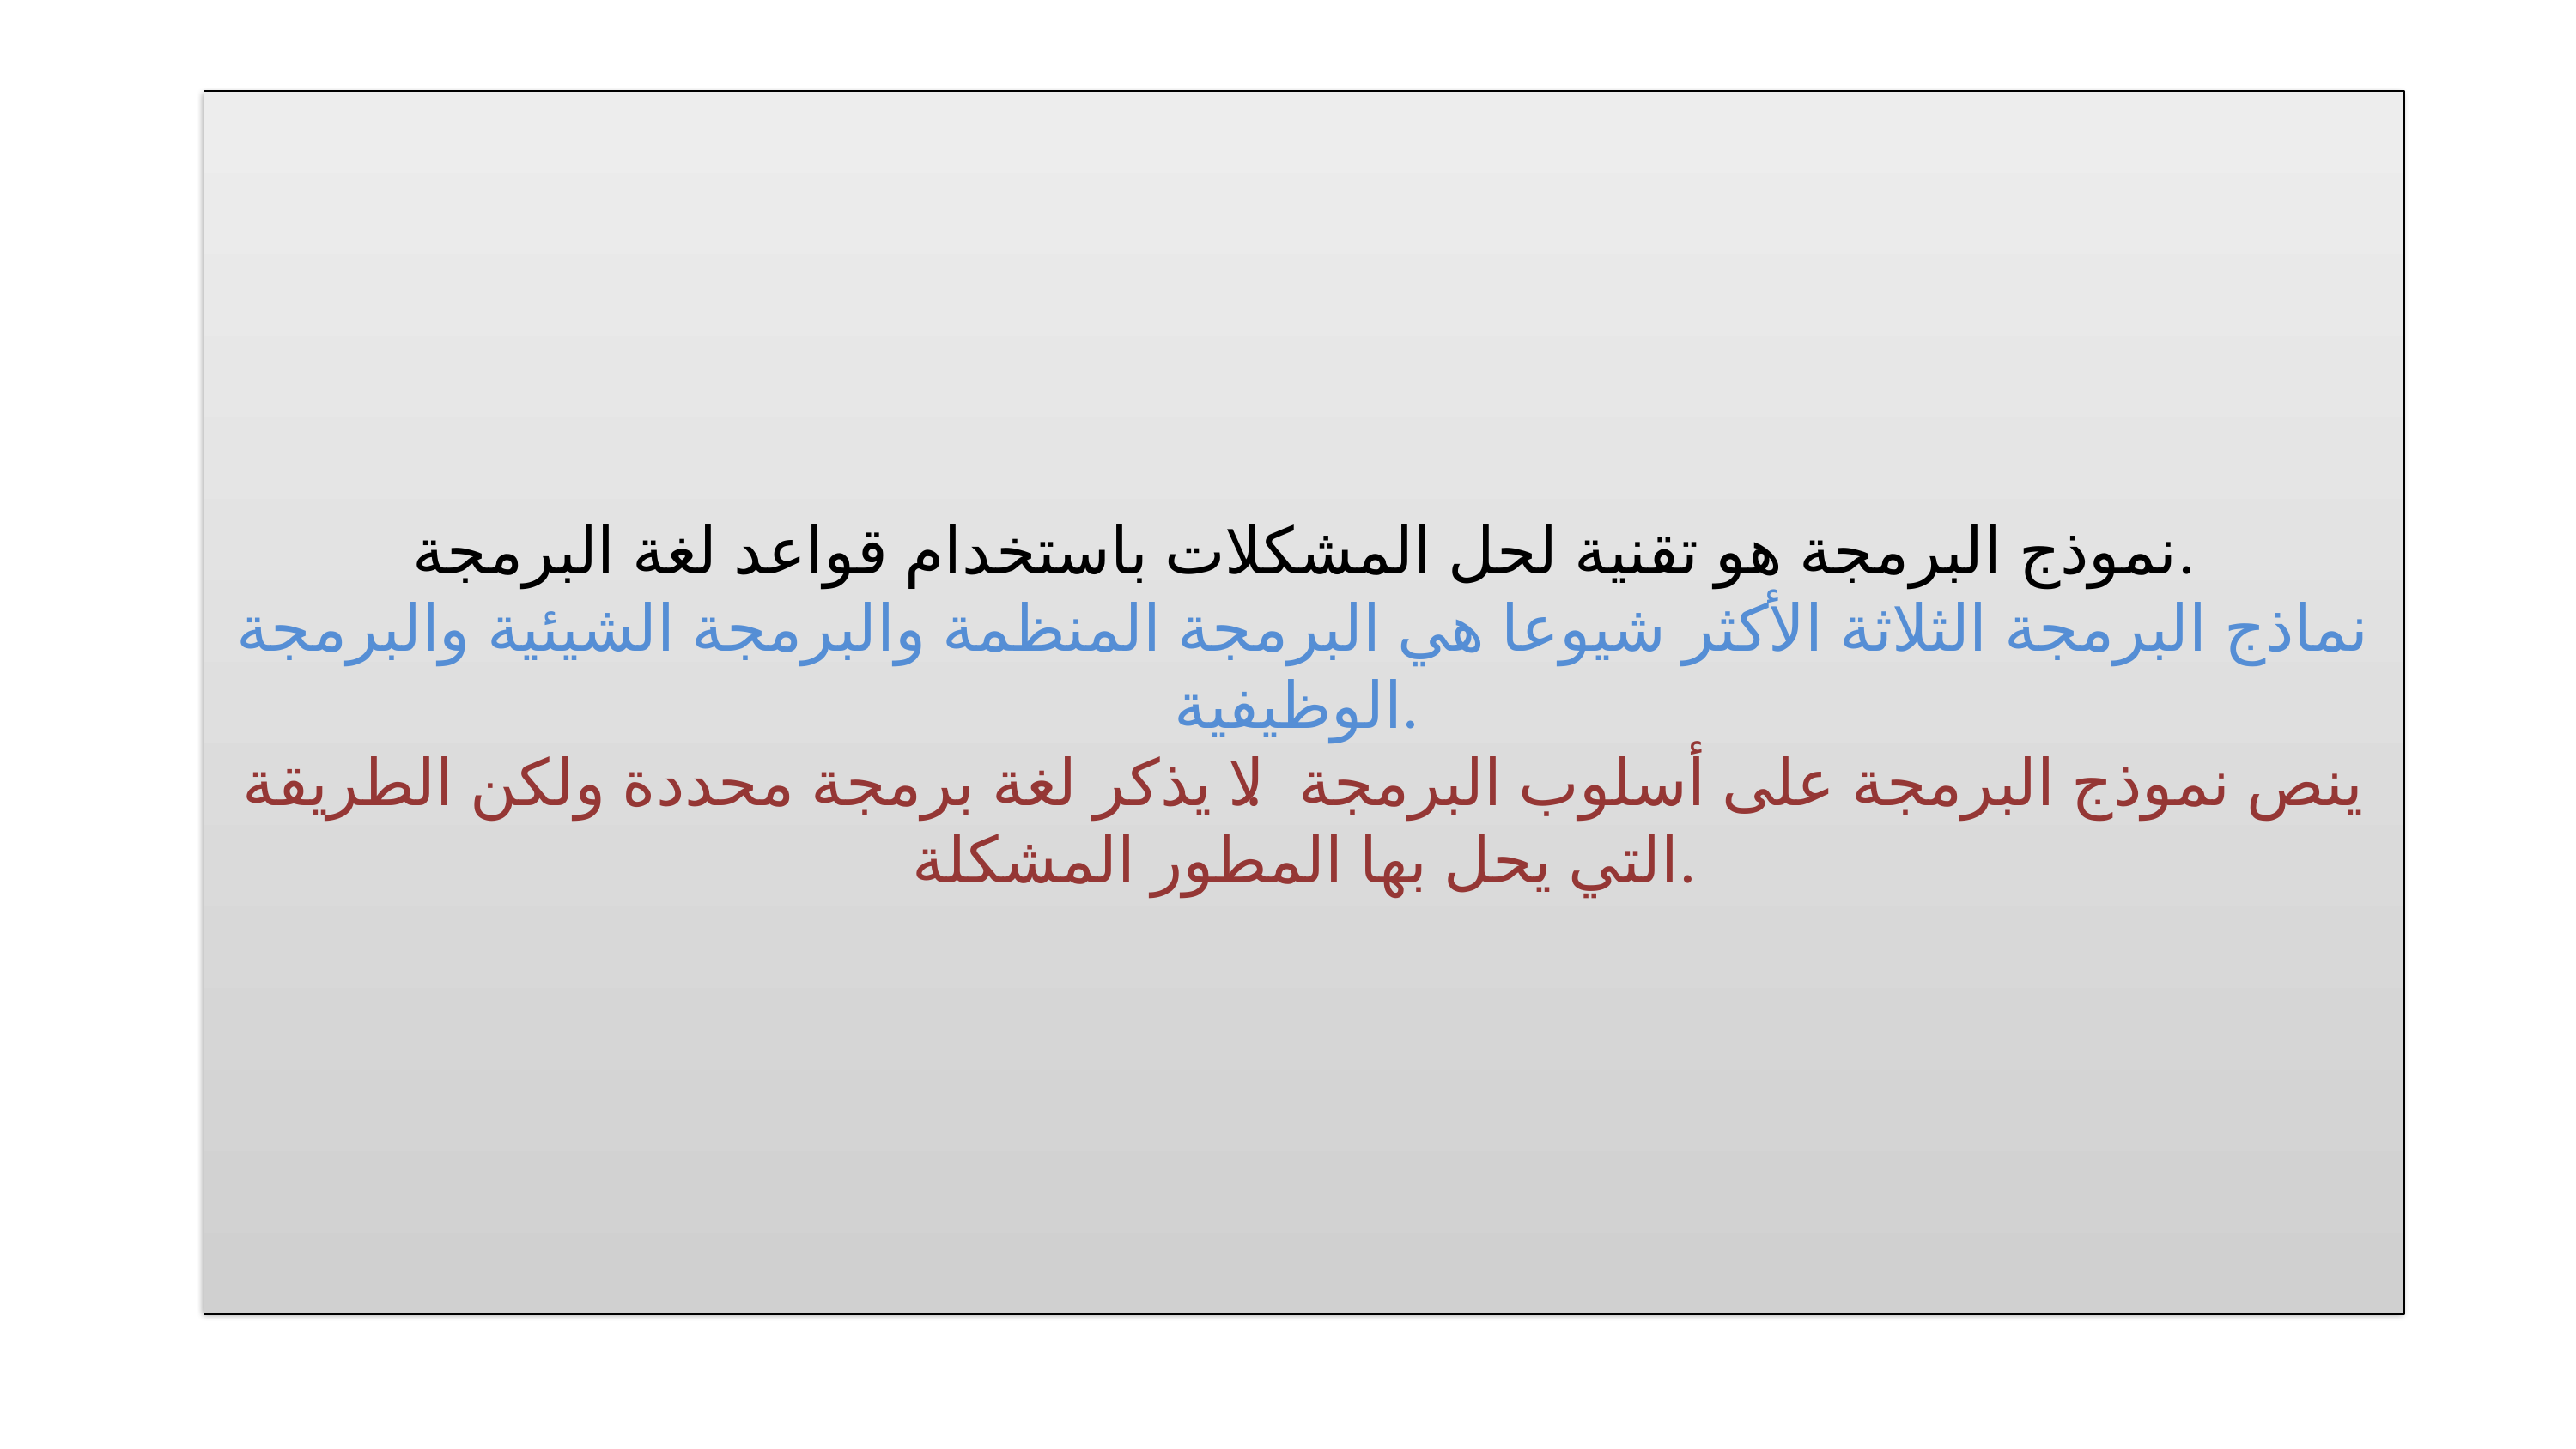

نموذج البرمجة هو تقنية لحل المشكلات باستخدام قواعد لغة البرمجة.
نماذج البرمجة الثلاثة الأكثر شيوعا هي البرمجة المنظمة والبرمجة الشيئية والبرمجة الوظيفية.
ينص نموذج البرمجة على أسلوب البرمجة. لا يذكر لغة برمجة محددة ولكن الطريقة التي يحل بها المطور المشكلة.